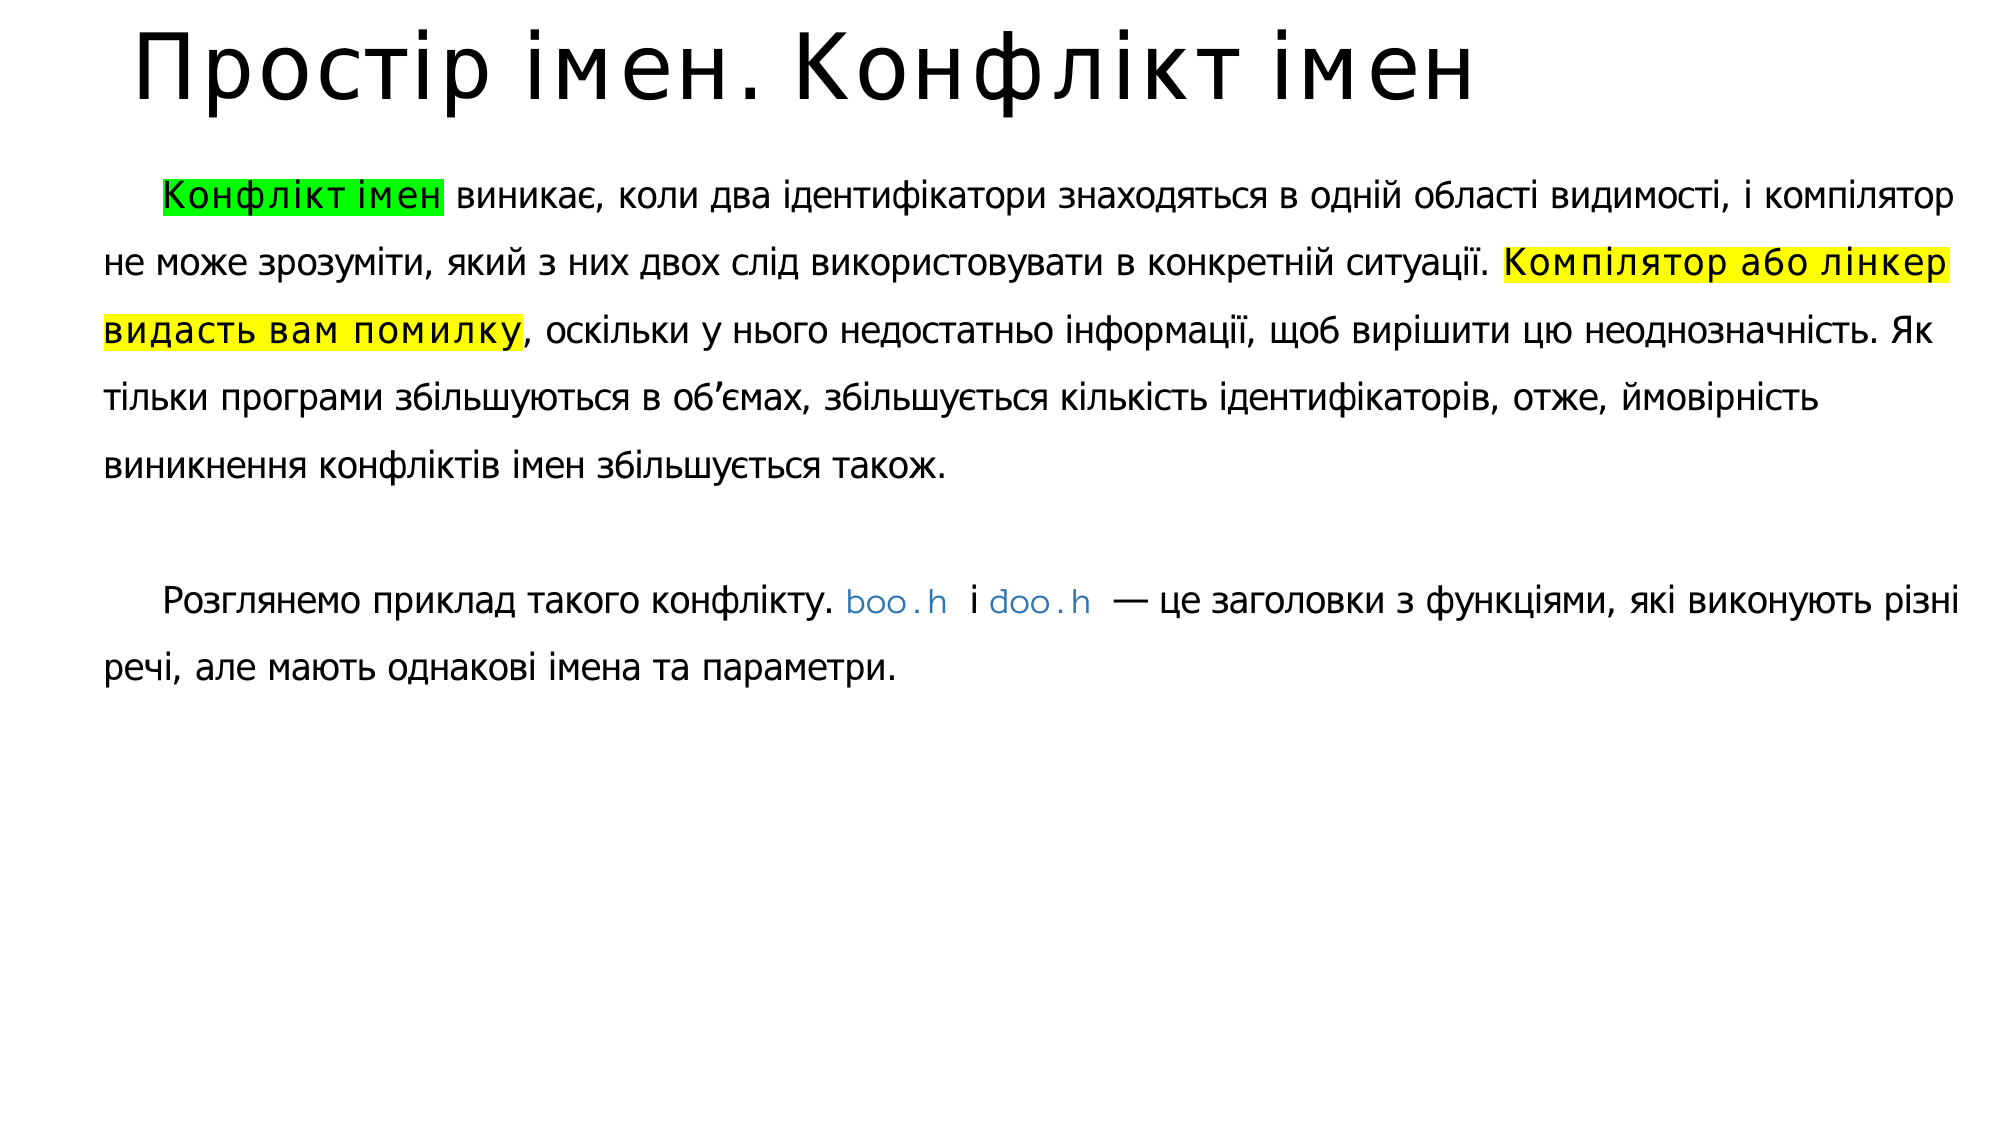

# Простір імен. Конфлікт імен
Конфлікт імен виникає, коли два ідентифікатори знаходяться в одній області видимості, і компілятор не може зрозуміти, який з них двох слід використовувати в конкретній ситуації. Компілятор або лінкер видасть вам помилку, оскільки у нього недостатньо інформації, щоб вирішити цю неоднозначність. Як тільки програми збільшуються в об’ємах, збільшується кількість ідентифікаторів, отже, ймовірність виникнення конфліктів імен збільшується також.

Розглянемо приклад такого конфлікту. boo.h і doo.h — це заголовки з функціями, які виконують різні речі, але мають однакові імена та параметри.